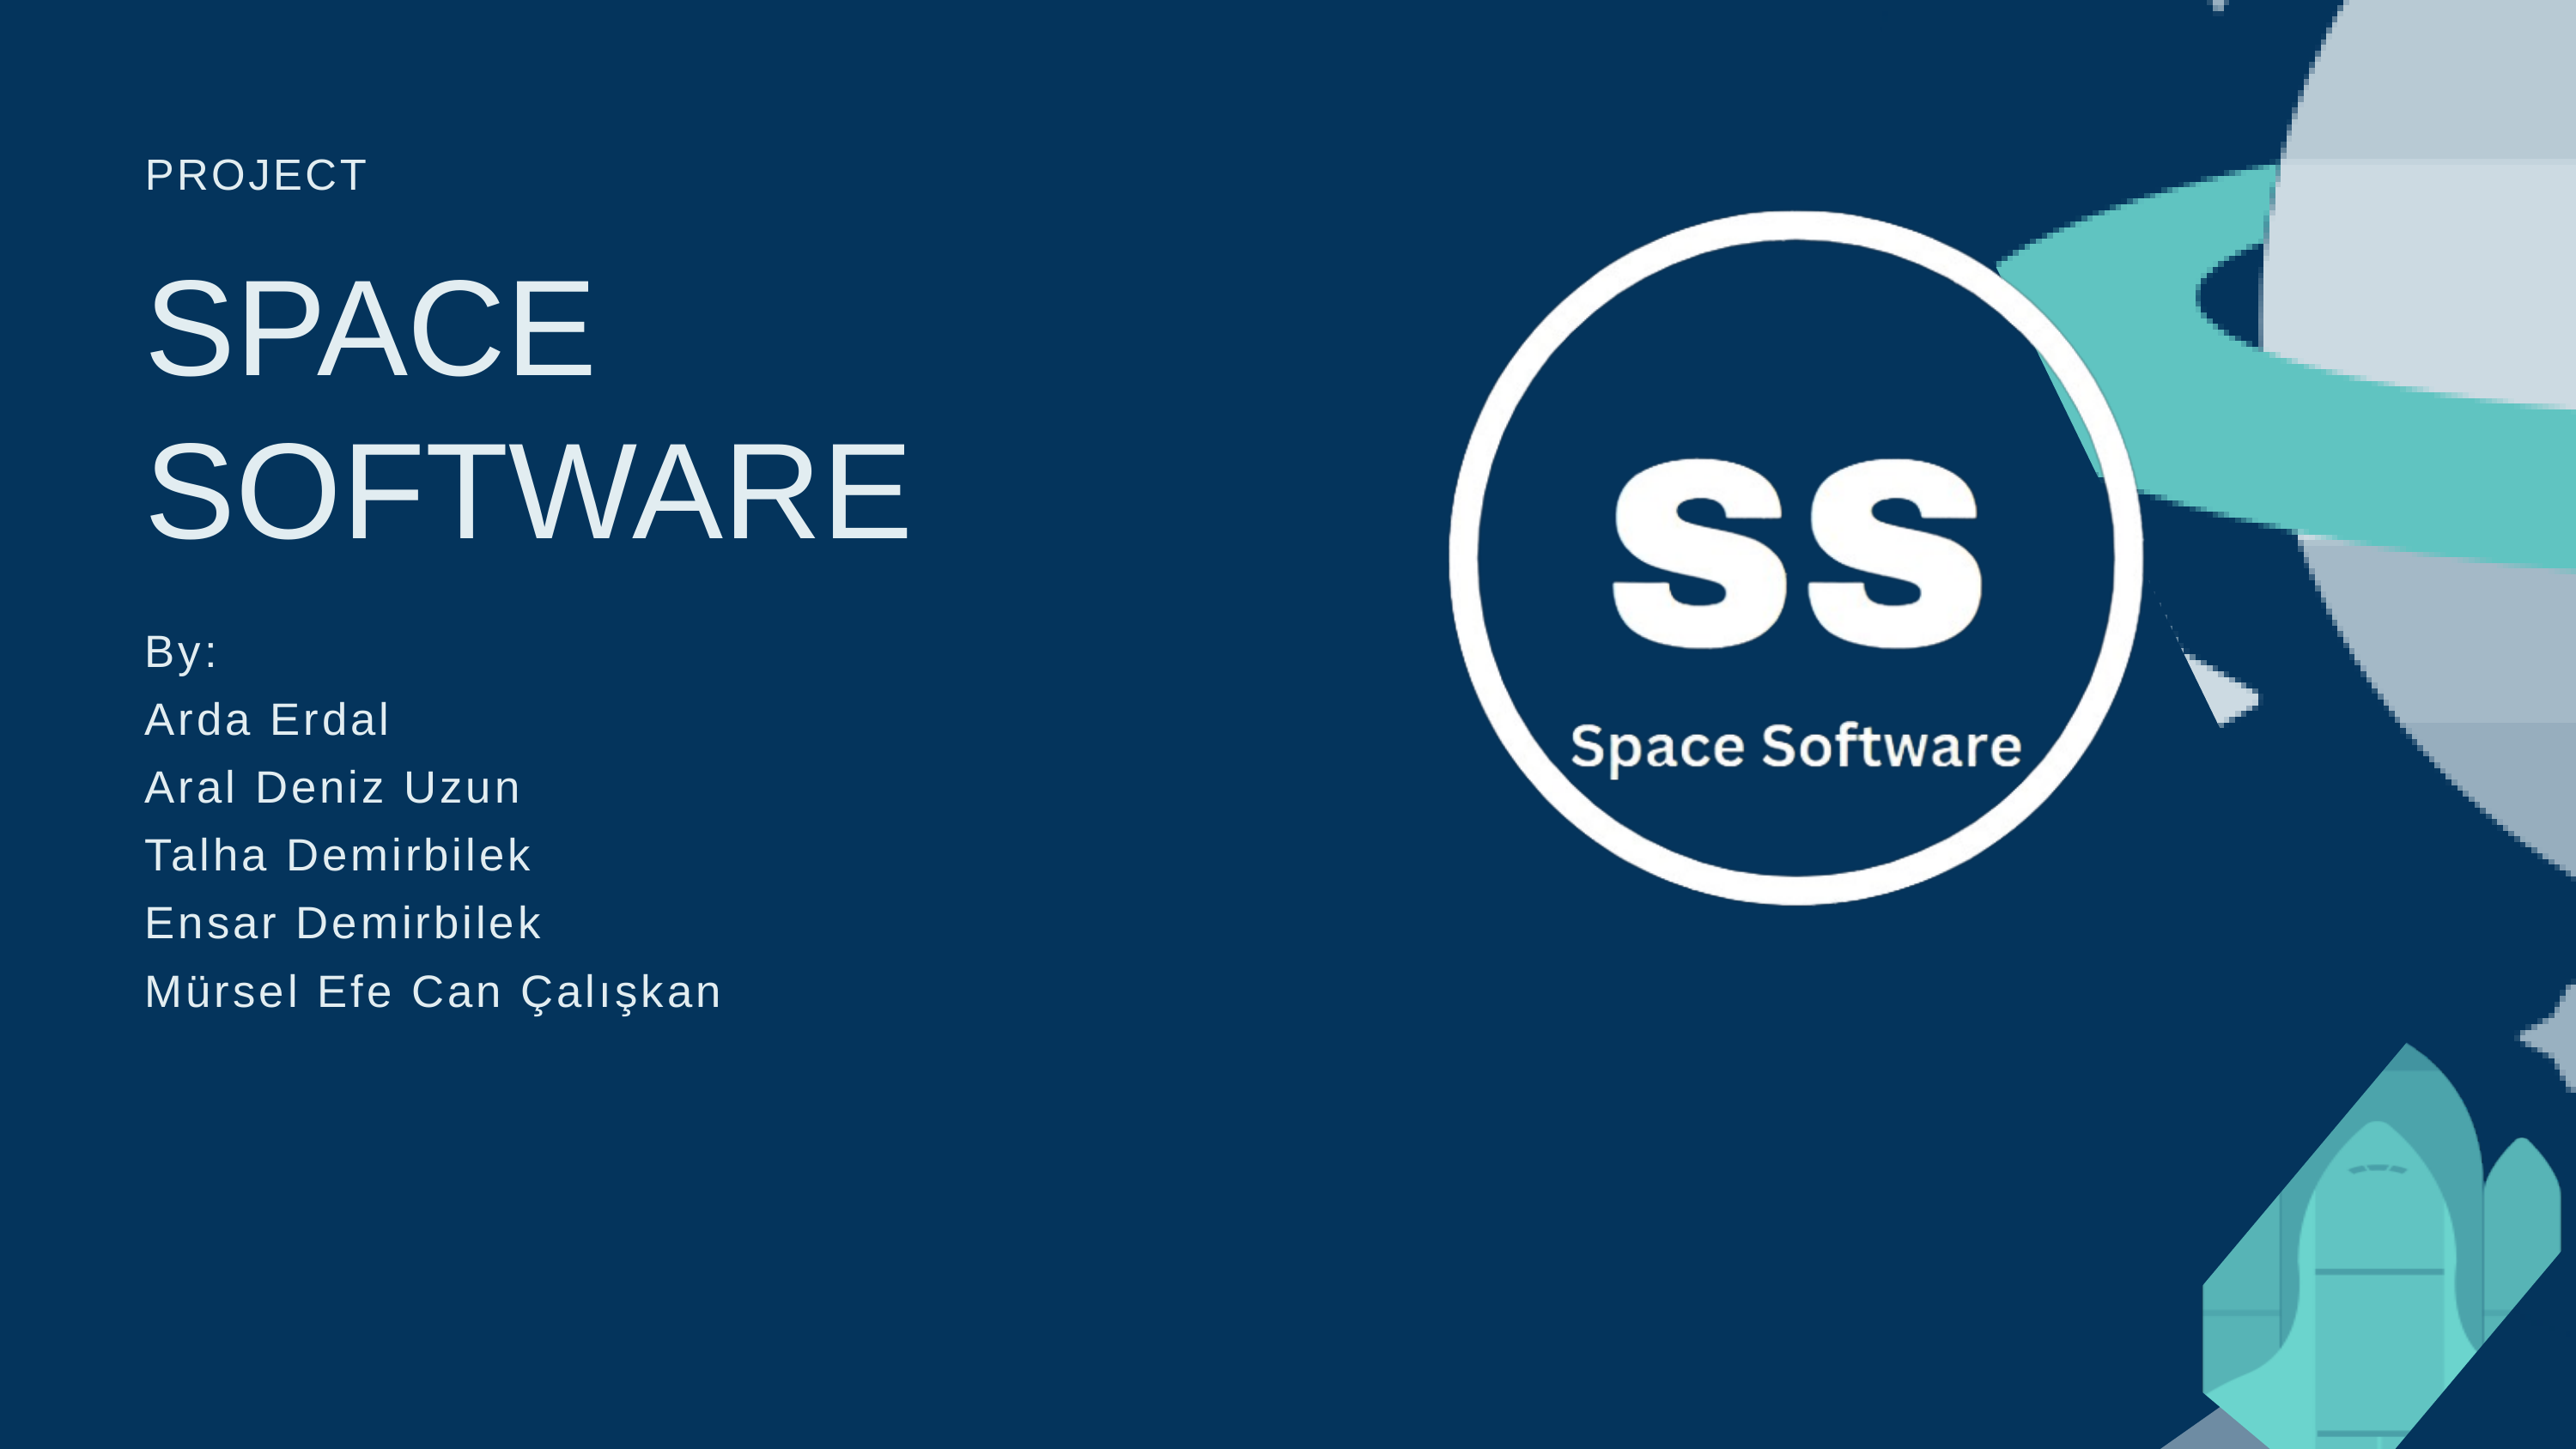

PROJECT
SPACE SOFTWARE
By:
Arda Erdal
Aral Deniz Uzun
Talha Demirbilek
Ensar Demirbilek
Mürsel Efe Can Çalışkan